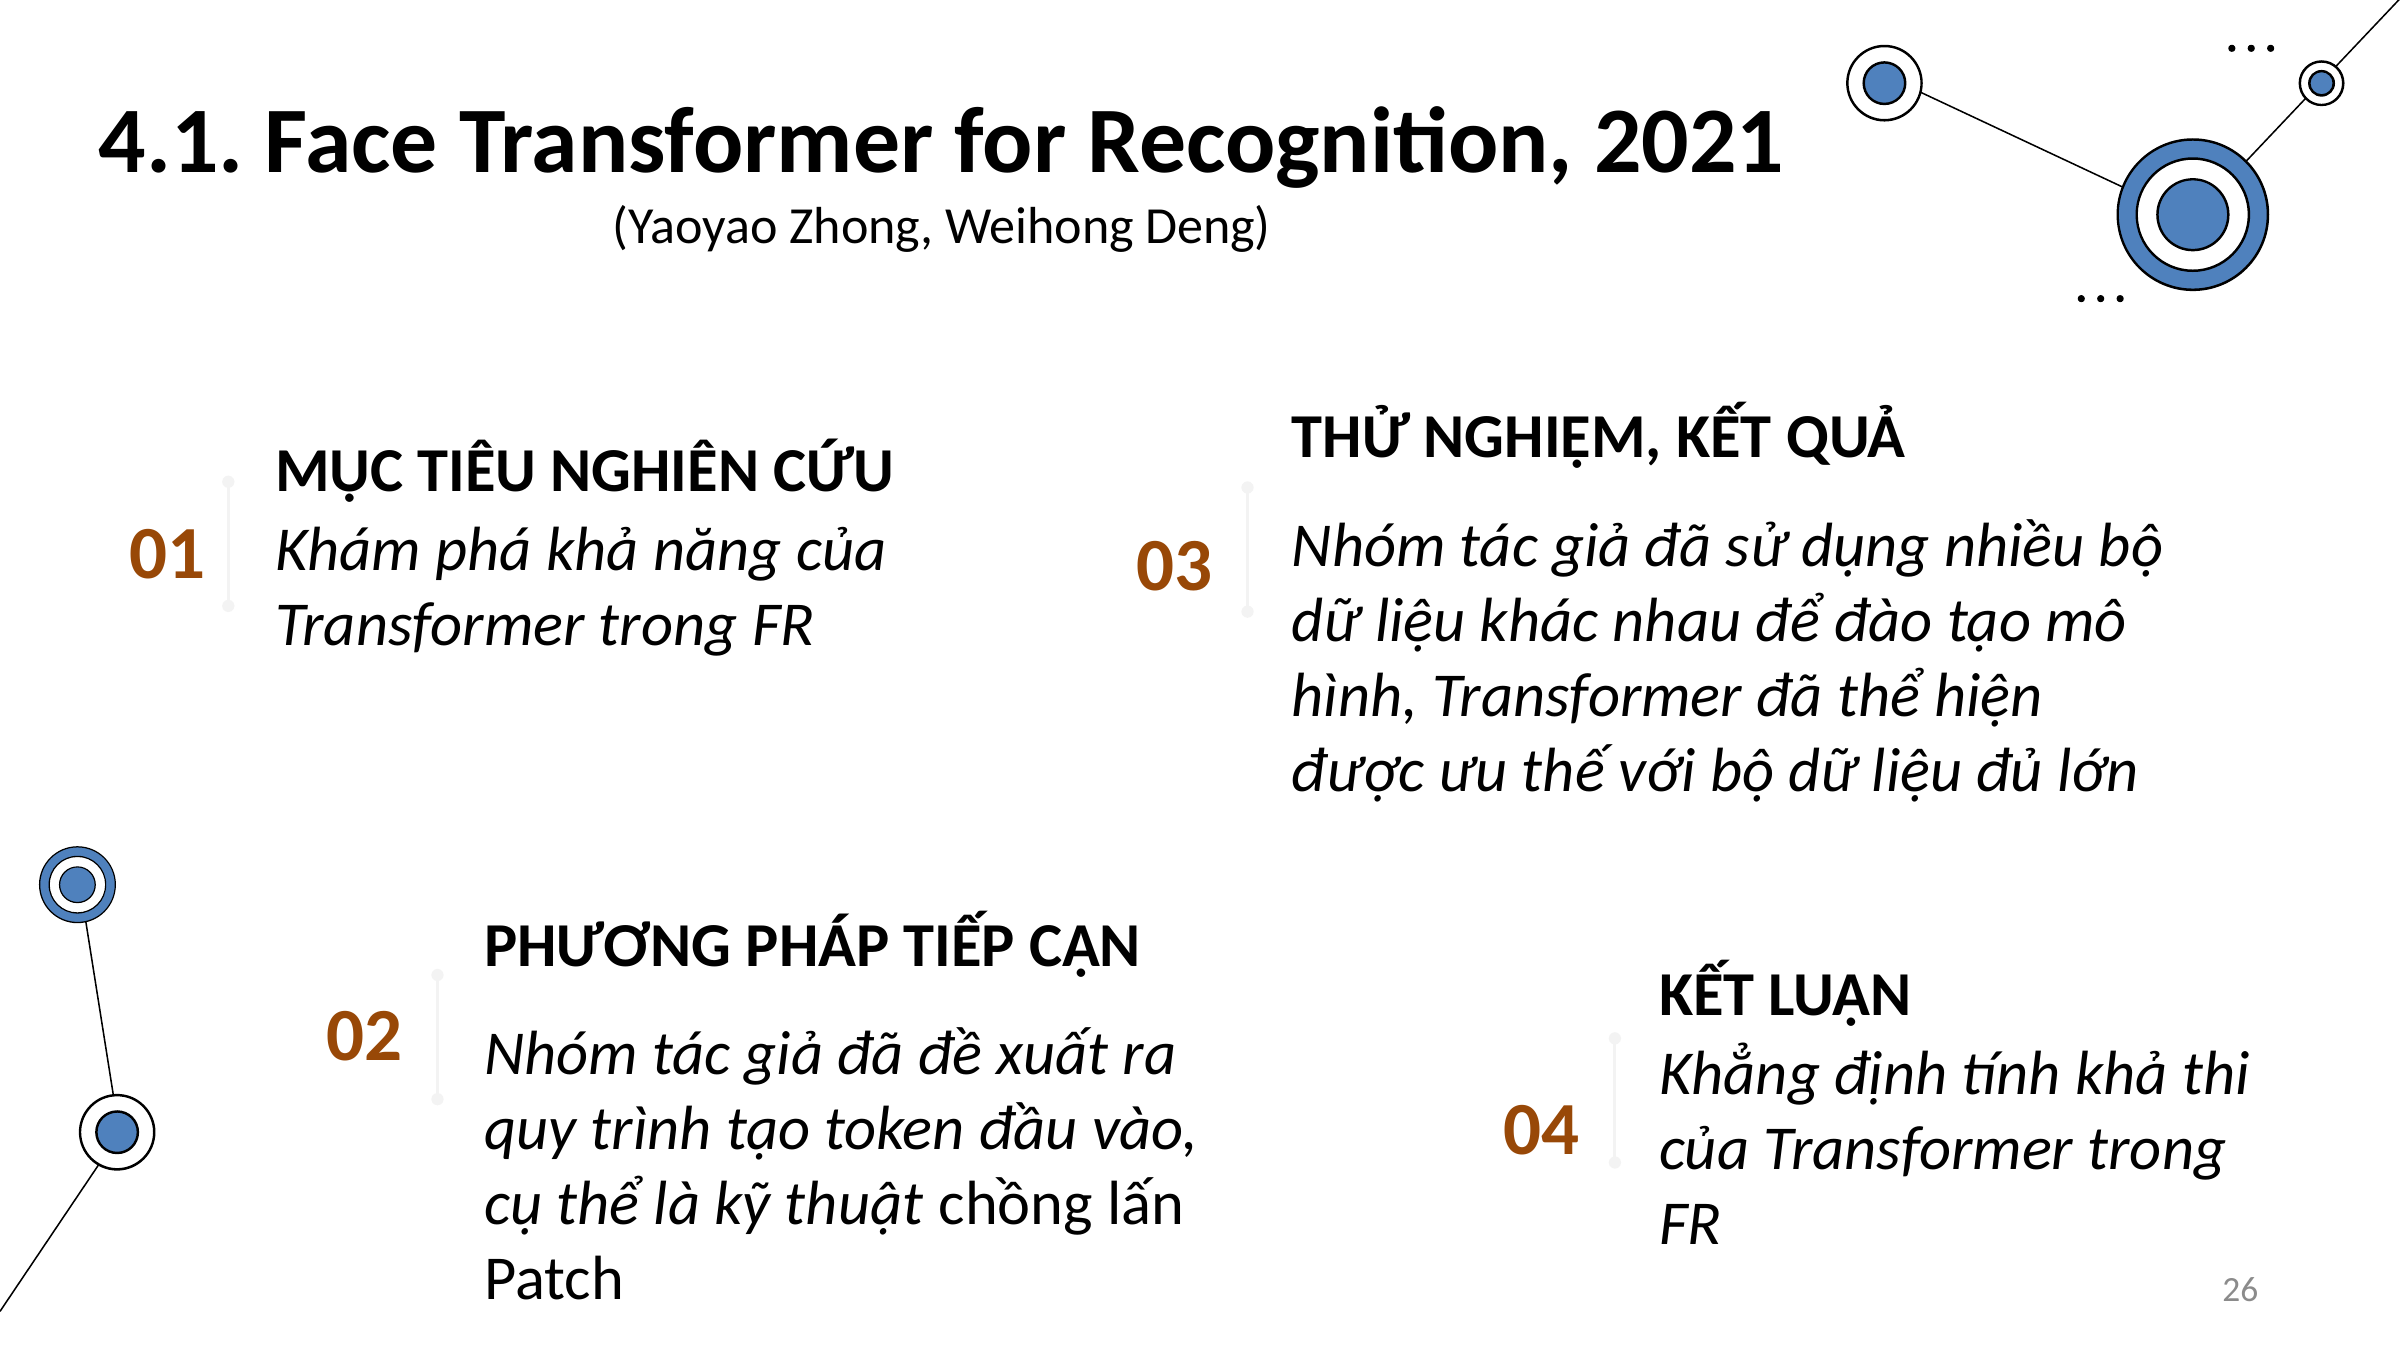

4.1. Face Transformer for Recognition, 2021
(Yaoyao Zhong, Weihong Deng)

THỬ NGHIỆM, KẾT QUẢ
MỤC TIÊU NGHIÊN CỨU
Nhóm tác giả đã sử dụng nhiều bộ dữ liệu khác nhau để đào tạo mô hình, Transformer đã thể hiện được ưu thế với bộ dữ liệu đủ lớn
Khám phá khả năng của Transformer trong FR
01
03
PHƯƠNG PHÁP TIẾP CẬN
KẾT LUẬN
02
Nhóm tác giả đã đề xuất ra quy trình tạo token đầu vào, cụ thể là kỹ thuật chồng lấn Patch
Khẳng định tính khả thi của Transformer trong FR
04
26